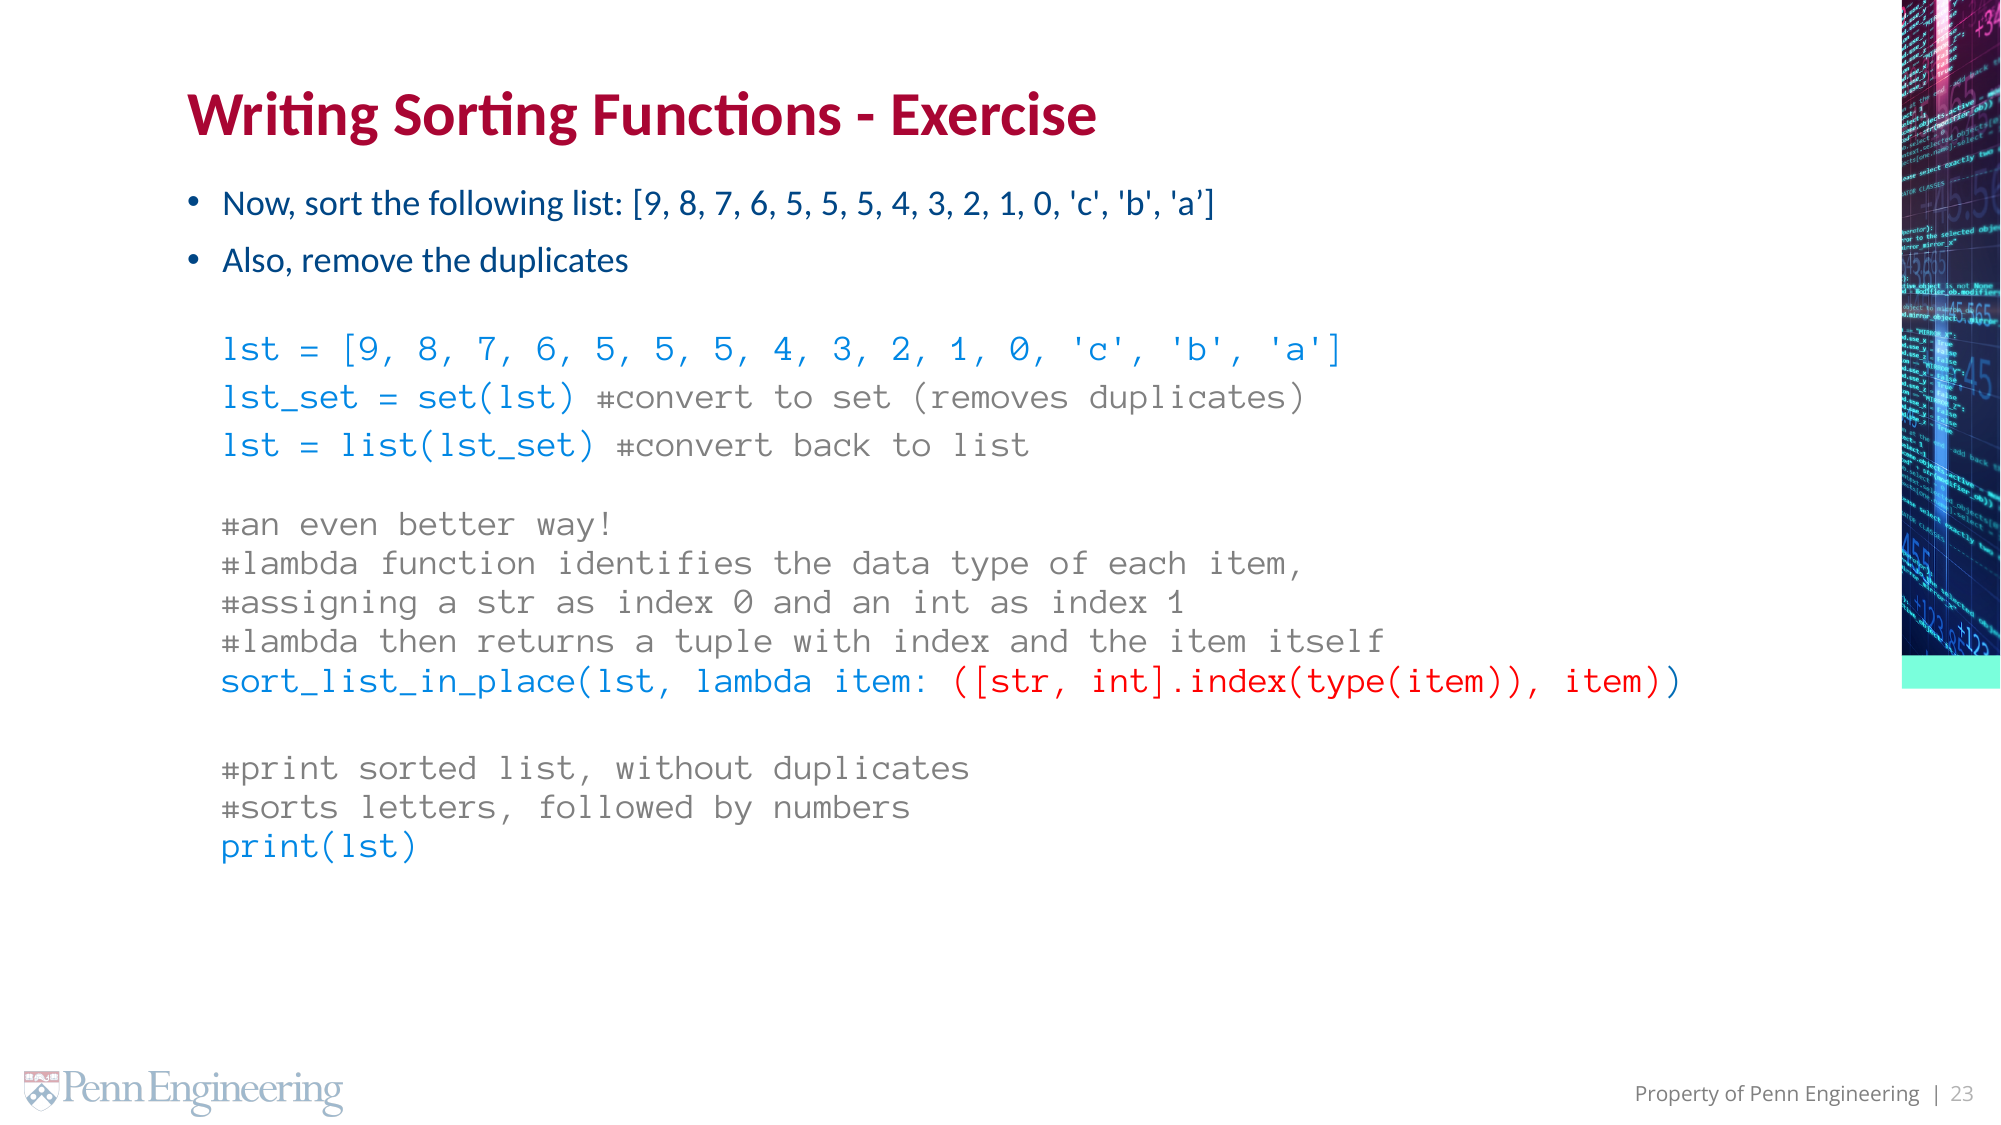

# Writing Sorting Functions - Exercise
Now, sort the following list: [9, 8, 7, 6, 5, 5, 5, 4, 3, 2, 1, 0, 'c', 'b', 'a’]
Also, remove the duplicates
lst = [9, 8, 7, 6, 5, 5, 5, 4, 3, 2, 1, 0, 'c', 'b', 'a']
lst_set = set(lst) #convert to set (removes duplicates)
lst = list(lst_set) #convert back to list
#an even better way!
#lambda function identifies the data type of each item,
#assigning a str as index 0 and an int as index 1
#lambda then returns a tuple with index and the item itself
sort_list_in_place(lst, lambda item: ([str, int].index(type(item)), item))
#print sorted list, without duplicates
#sorts letters, followed by numbers
print(lst)
23